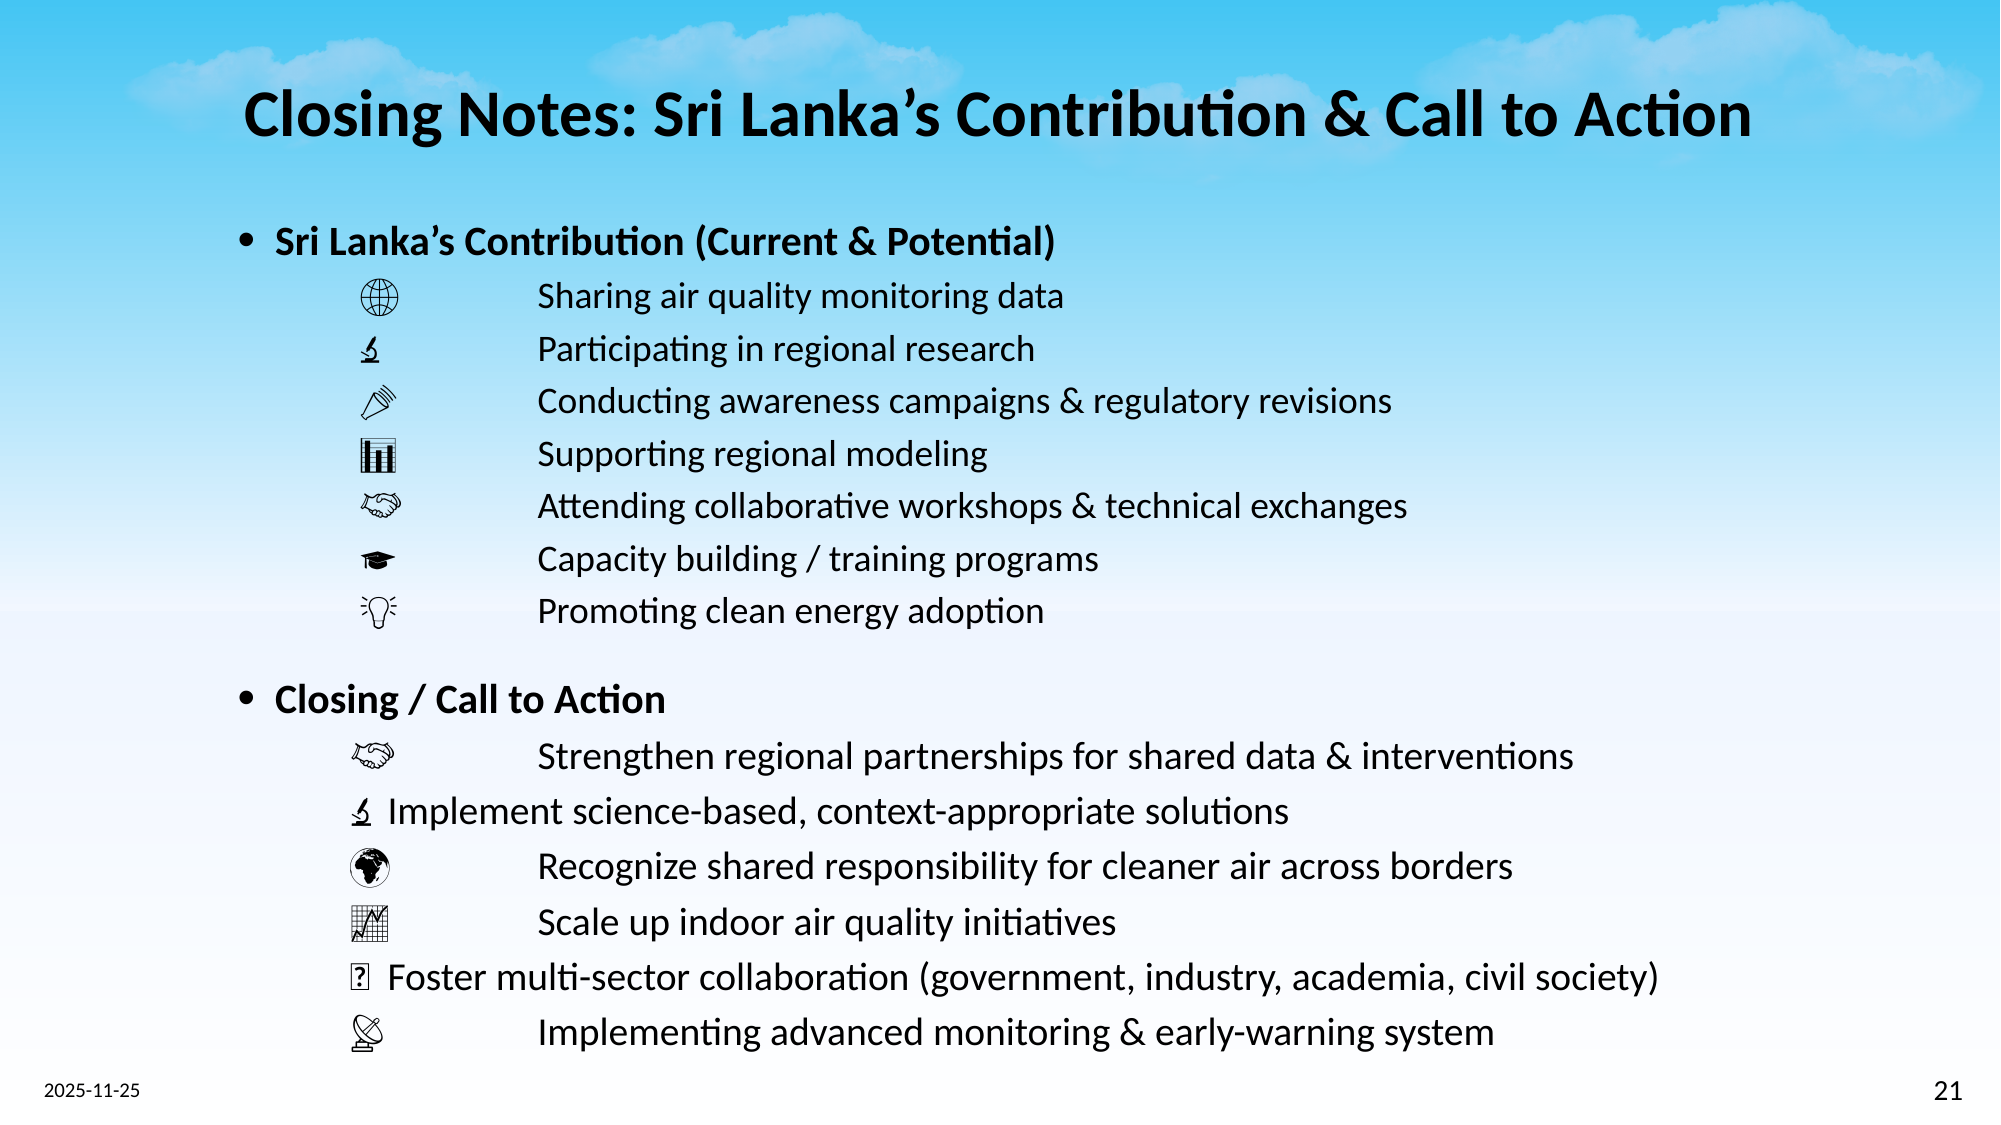

# Closing Notes: Sri Lanka’s Contribution & Call to Action

Sri Lanka’s Contribution (Current & Potential)
🌐 	Sharing air quality monitoring data
🔬 	Participating in regional research
📣 	Conducting awareness campaigns & regulatory revisions
📊 	Supporting regional modeling
🤝 	Attending collaborative workshops & technical exchanges
🎓	Capacity building / training programs
💡  	Promoting clean energy adoption

Closing / Call to Action
🤝 	Strengthen regional partnerships for shared data & interventions
🔬 	Implement science-based, context-appropriate solutions
🌍 	Recognize shared responsibility for cleaner air across borders
📈 	Scale up indoor air quality initiatives
🧩 	Foster multi-sector collaboration (government, industry, academia, civil society)
📡 	Implementing advanced monitoring & early-warning system